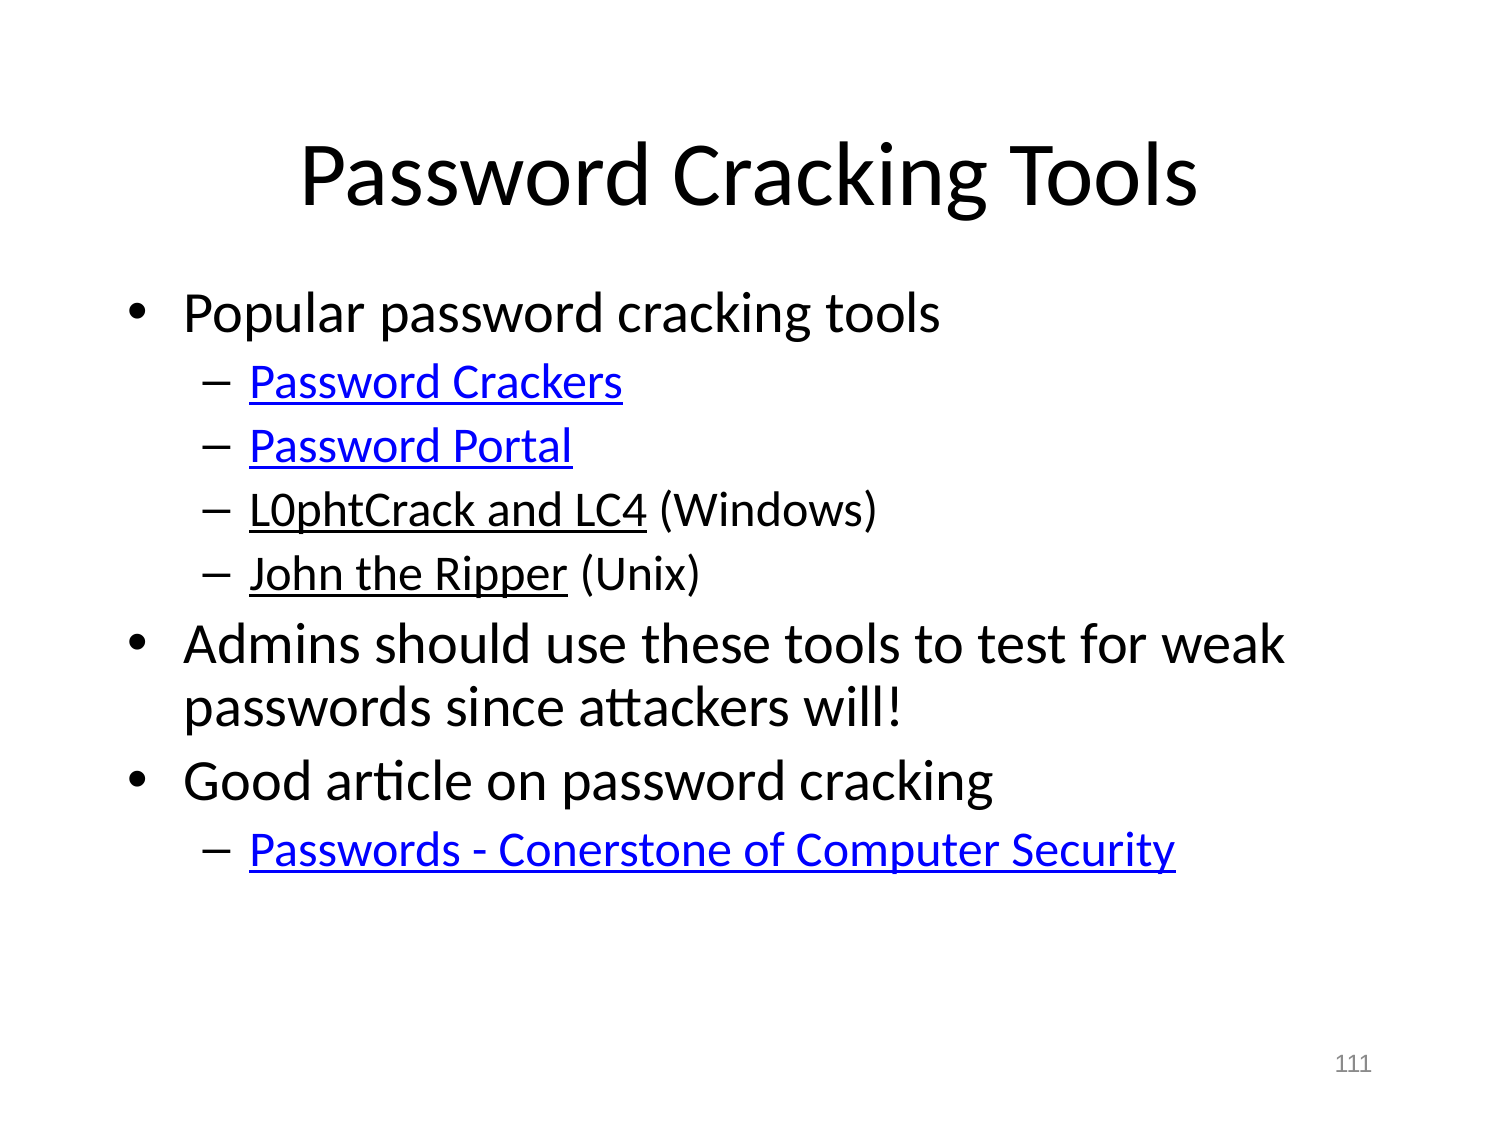

# Password Cracking Tools
Popular password cracking tools
Password Crackers
Password Portal
L0phtCrack and LC4 (Windows)
John the Ripper (Unix)
Admins should use these tools to test for weak passwords since attackers will!
Good article on password cracking
Passwords - Conerstone of Computer Security
111